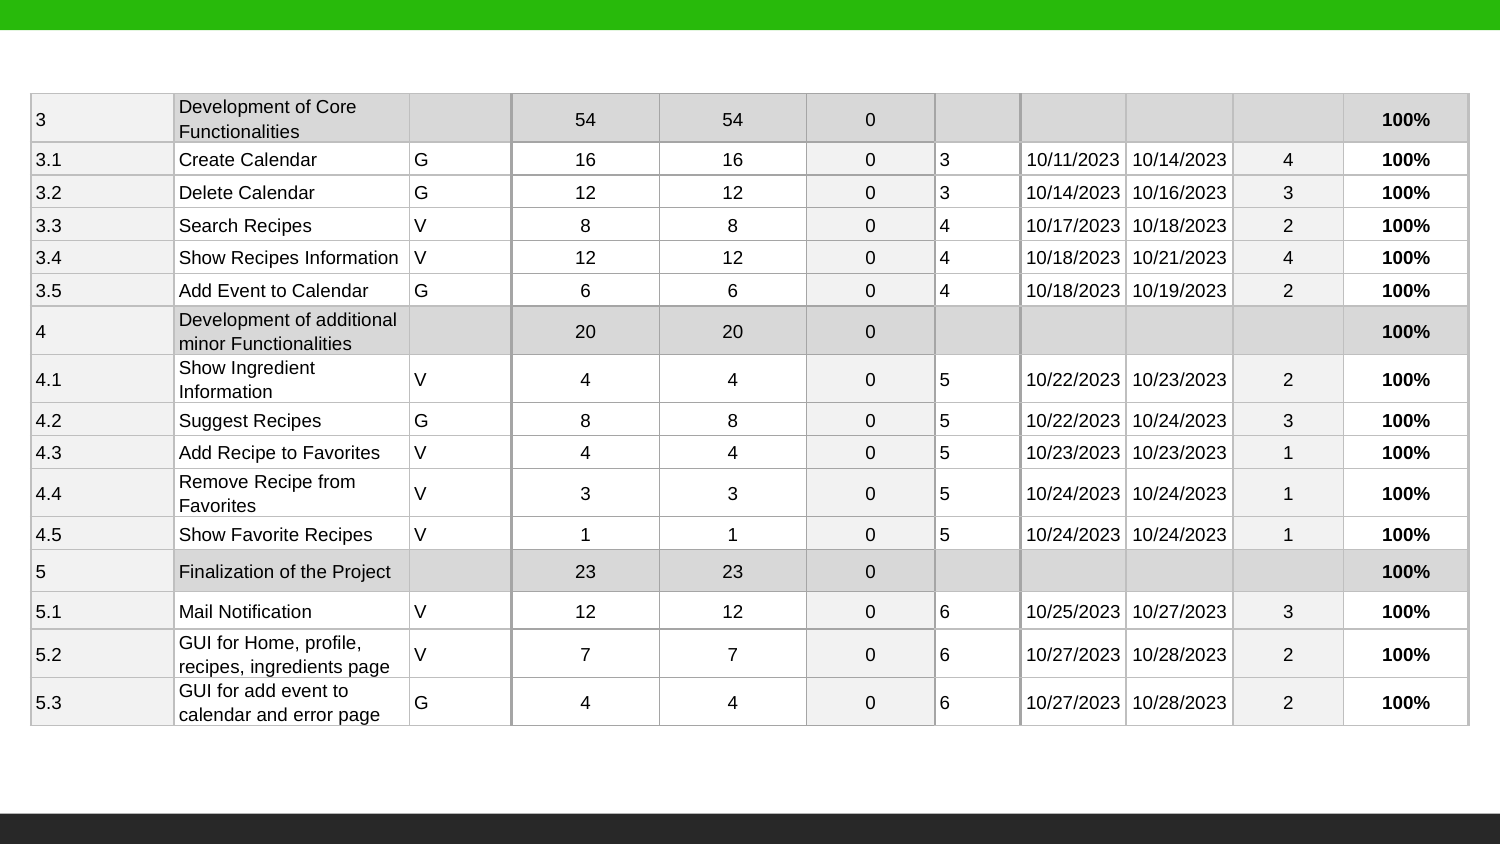

| 3 | Development of Core Functionalities |  | 54 | 54 | 0 |  |  |  |  | 100% |
| --- | --- | --- | --- | --- | --- | --- | --- | --- | --- | --- |
| 3.1 | Create Calendar | G | 16 | 16 | 0 | 3 | 10/11/2023 | 10/14/2023 | 4 | 100% |
| 3.2 | Delete Calendar | G | 12 | 12 | 0 | 3 | 10/14/2023 | 10/16/2023 | 3 | 100% |
| 3.3 | Search Recipes | V | 8 | 8 | 0 | 4 | 10/17/2023 | 10/18/2023 | 2 | 100% |
| 3.4 | Show Recipes Information | V | 12 | 12 | 0 | 4 | 10/18/2023 | 10/21/2023 | 4 | 100% |
| 3.5 | Add Event to Calendar | G | 6 | 6 | 0 | 4 | 10/18/2023 | 10/19/2023 | 2 | 100% |
| 4 | Development of additional minor Functionalities |  | 20 | 20 | 0 |  |  |  |  | 100% |
| 4.1 | Show Ingredient Information | V | 4 | 4 | 0 | 5 | 10/22/2023 | 10/23/2023 | 2 | 100% |
| 4.2 | Suggest Recipes | G | 8 | 8 | 0 | 5 | 10/22/2023 | 10/24/2023 | 3 | 100% |
| 4.3 | Add Recipe to Favorites | V | 4 | 4 | 0 | 5 | 10/23/2023 | 10/23/2023 | 1 | 100% |
| 4.4 | Remove Recipe from Favorites | V | 3 | 3 | 0 | 5 | 10/24/2023 | 10/24/2023 | 1 | 100% |
| 4.5 | Show Favorite Recipes | V | 1 | 1 | 0 | 5 | 10/24/2023 | 10/24/2023 | 1 | 100% |
| 5 | Finalization of the Project |  | 23 | 23 | 0 |  |  |  |  | 100% |
| 5.1 | Mail Notification | V | 12 | 12 | 0 | 6 | 10/25/2023 | 10/27/2023 | 3 | 100% |
| 5.2 | GUI for Home, profile, recipes, ingredients page | V | 7 | 7 | 0 | 6 | 10/27/2023 | 10/28/2023 | 2 | 100% |
| 5.3 | GUI for add event to calendar and error page | G | 4 | 4 | 0 | 6 | 10/27/2023 | 10/28/2023 | 2 | 100% |